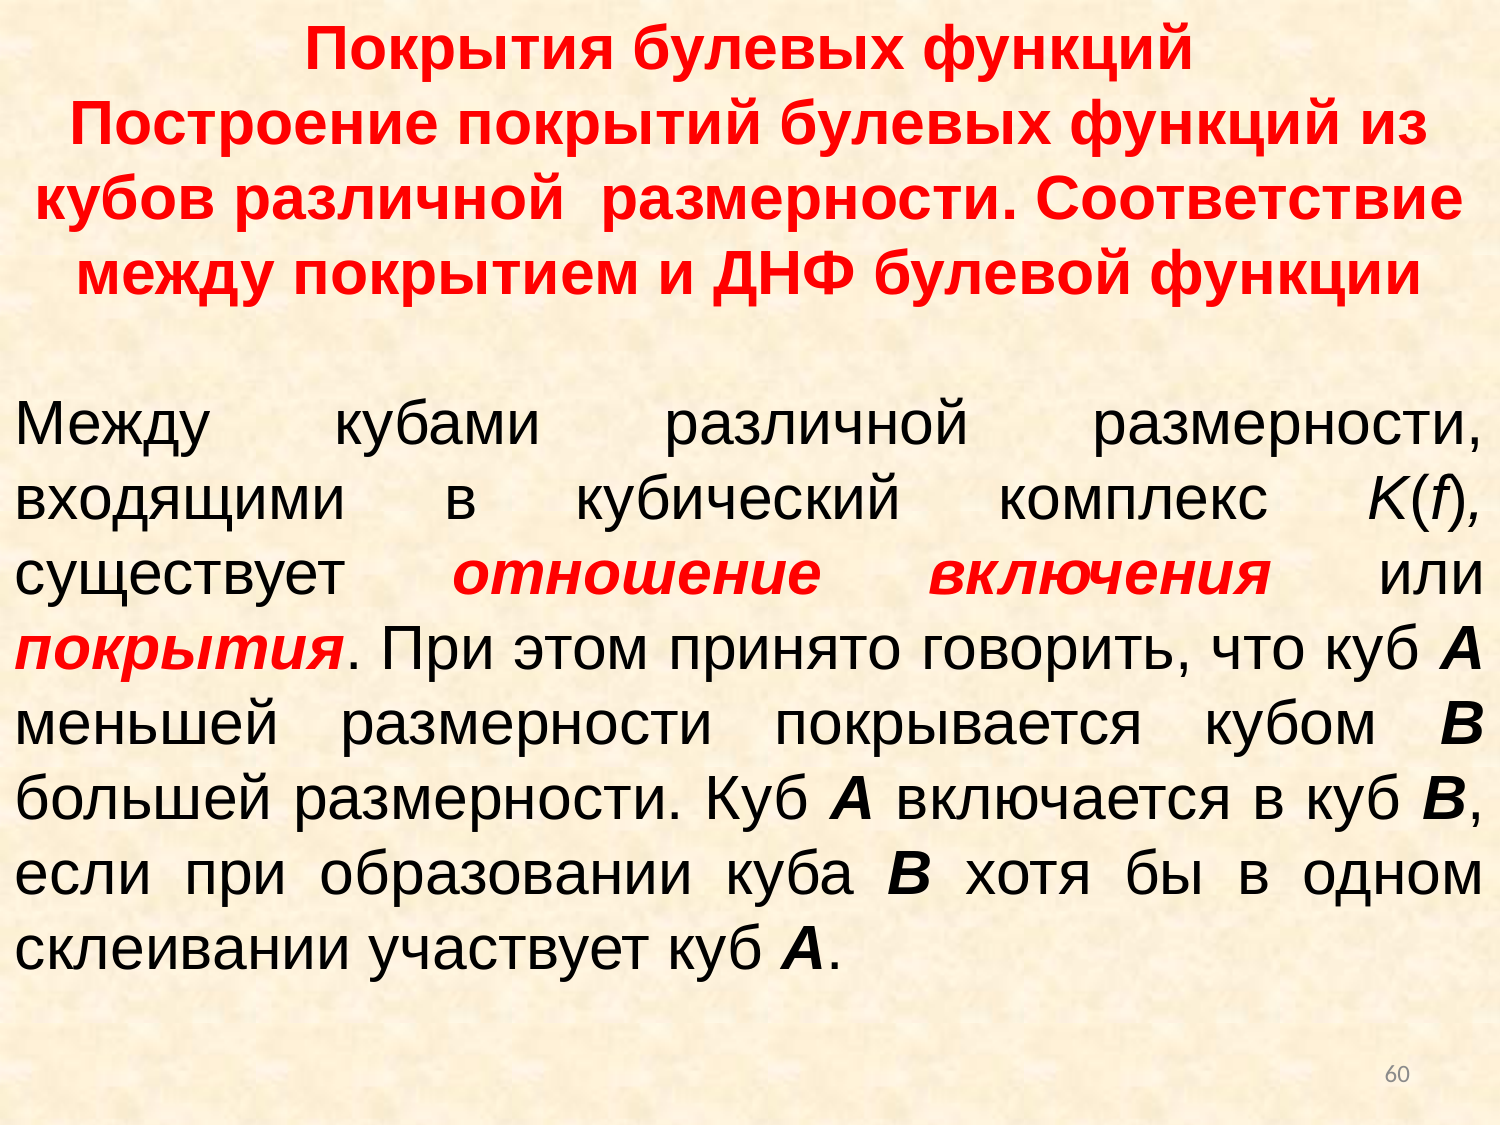

Покрытия булевых функций
Построение покрытий булевых функций из кубов различной  размерности. Соответствие между покрытием и ДНФ булевой функции

Между кубами различной размерности, входящими в кубический комплекс K(f), существует отношение включения или покрытия. При этом принято говорить, что куб А меньшей размерности покрывается кубом B большей размерности. Куб А включается в куб B, если при образовании куба B хотя бы в одном склеивании участвует куб А.
60